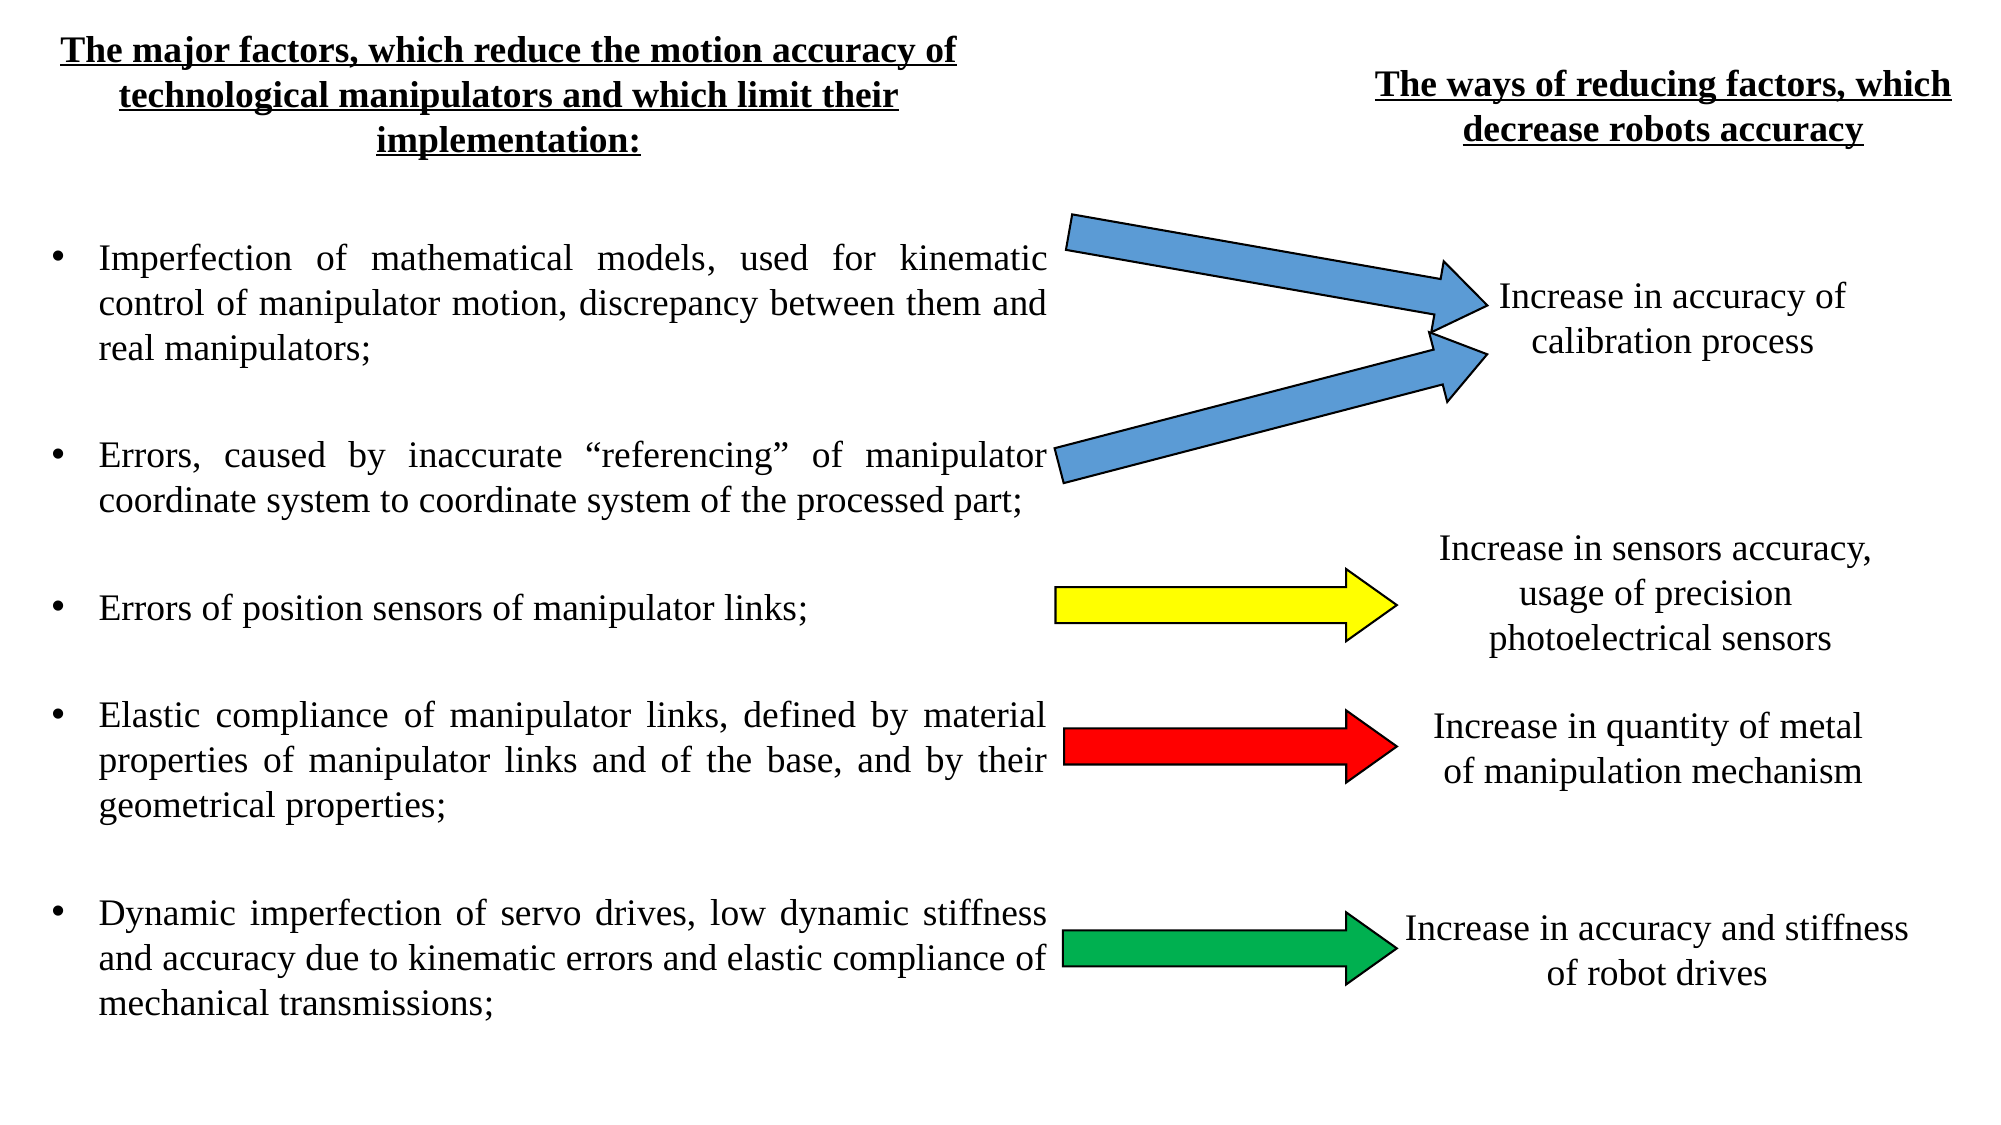

The major factors, which reduce the motion accuracy of technological manipulators and which limit their implementation:
The ways of reducing factors, which decrease robots accuracy
Imperfection of mathematical models, used for kinematic control of manipulator motion, discrepancy between them and real manipulators;
Errors, caused by inaccurate “referencing” of manipulator coordinate system to coordinate system of the processed part;
Errors of position sensors of manipulator links;
Elastic compliance of manipulator links, defined by material properties of manipulator links and of the base, and by their geometrical properties;
Dynamic imperfection of servo drives, low dynamic stiffness and accuracy due to kinematic errors and elastic compliance of mechanical transmissions;

Increase in accuracy of calibration process

Increase in sensors accuracy,
usage of precision
photoelectrical sensors

Increase in quantity of metal
of manipulation mechanism

Increase in accuracy and stiffness of robot drives